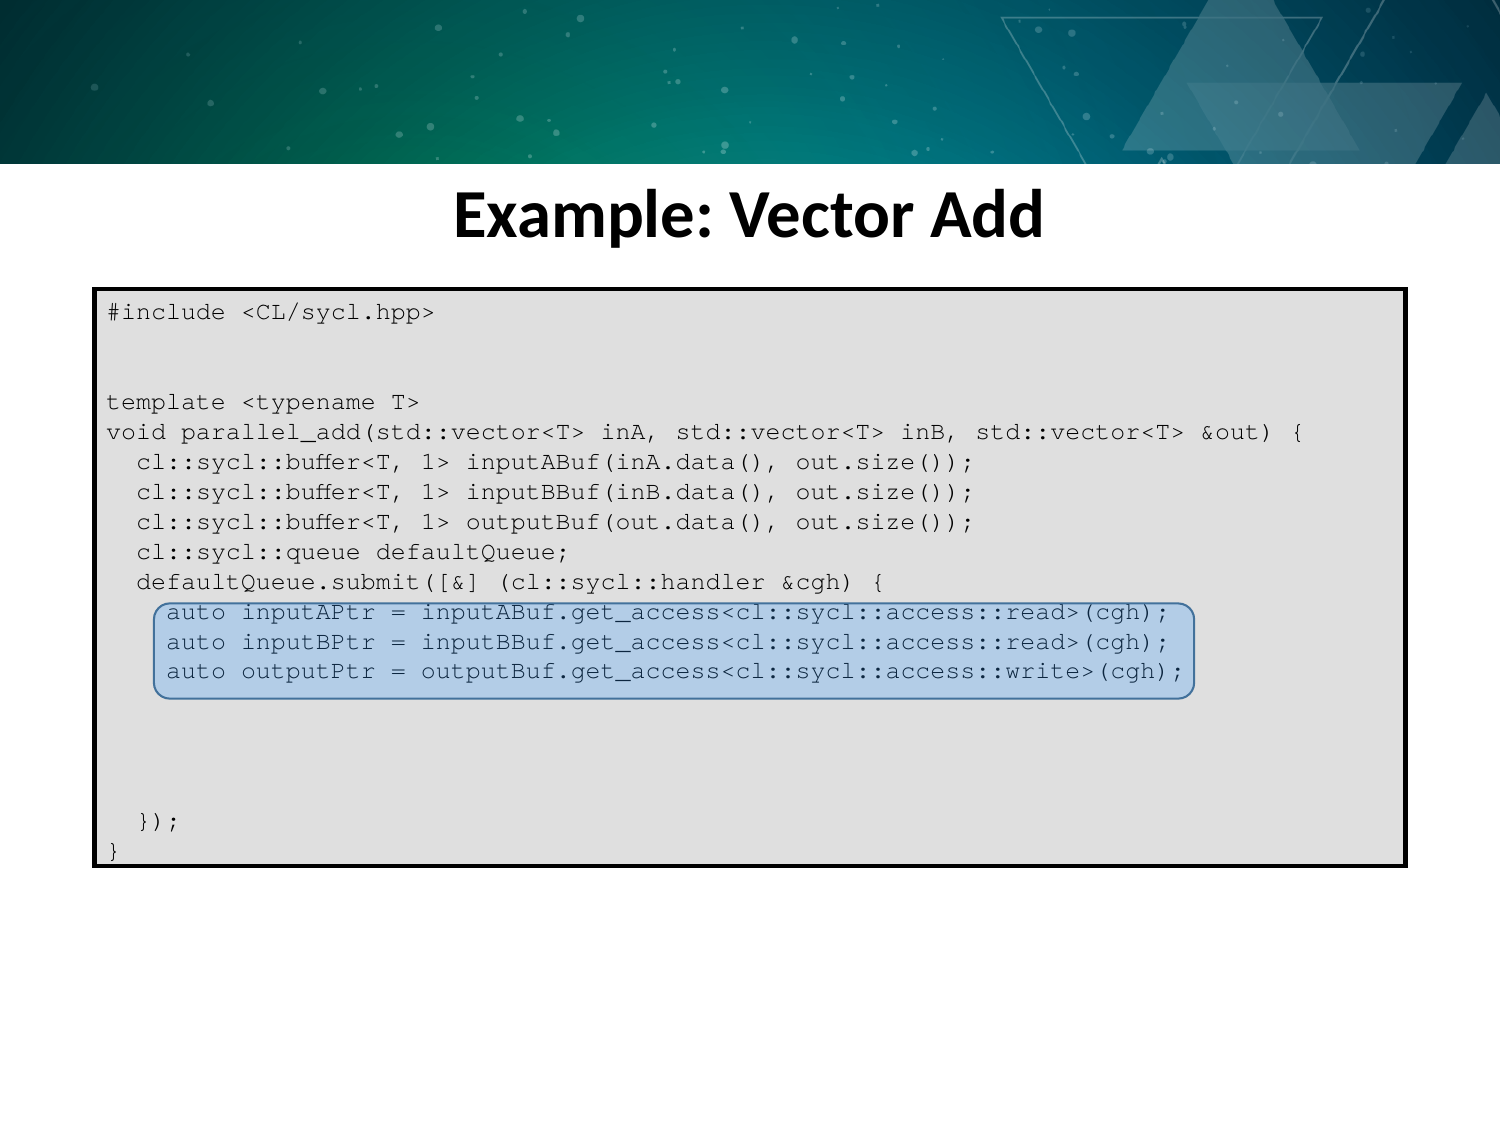

Example: Vector Add
#include <CL/sycl.hpp>

template <typename T>
void parallel_add(std::vector<T> inA, std::vector<T> inB, std::vector<T> &out) {
  cl::sycl::buffer<T, 1> inputABuf(inA.data(), out.size());
  cl::sycl::buffer<T, 1> inputBBuf(inB.data(), out.size());
  cl::sycl::buffer<T, 1> outputBuf(out.data(), out.size());
  cl::sycl::queue defaultQueue;
  defaultQueue.submit([&] (cl::sycl::handler &cgh) {
    auto inputAPtr = inputABuf.get_access<cl::sycl::access::read>(cgh);
    auto inputBPtr = inputBBuf.get_access<cl::sycl::access::read>(cgh);
    auto outputPtr = outputBuf.get_access<cl::sycl::access::write>(cgh);

  });
}